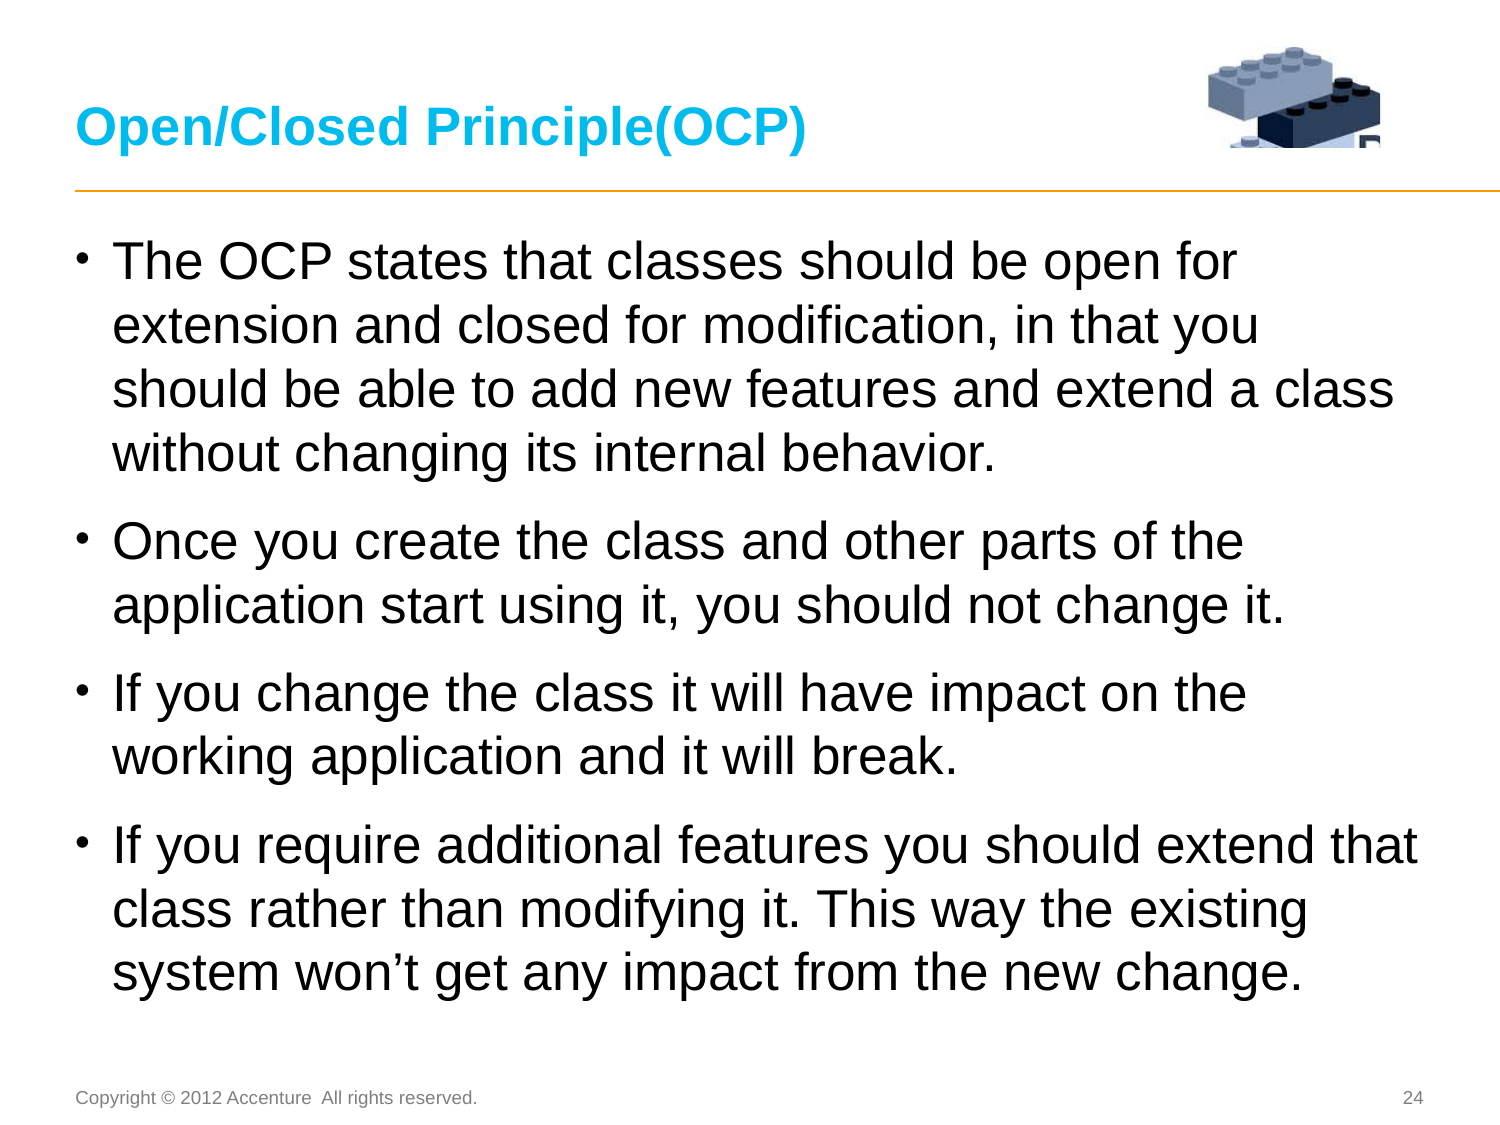

# Open/Closed Principle(OCP)
The OCP states that classes should be open for extension and closed for modification, in that you should be able to add new features and extend a class without changing its internal behavior.
Once you create the class and other parts of the application start using it, you should not change it.
If you change the class it will have impact on the working application and it will break.
If you require additional features you should extend that class rather than modifying it. This way the existing system won’t get any impact from the new change.